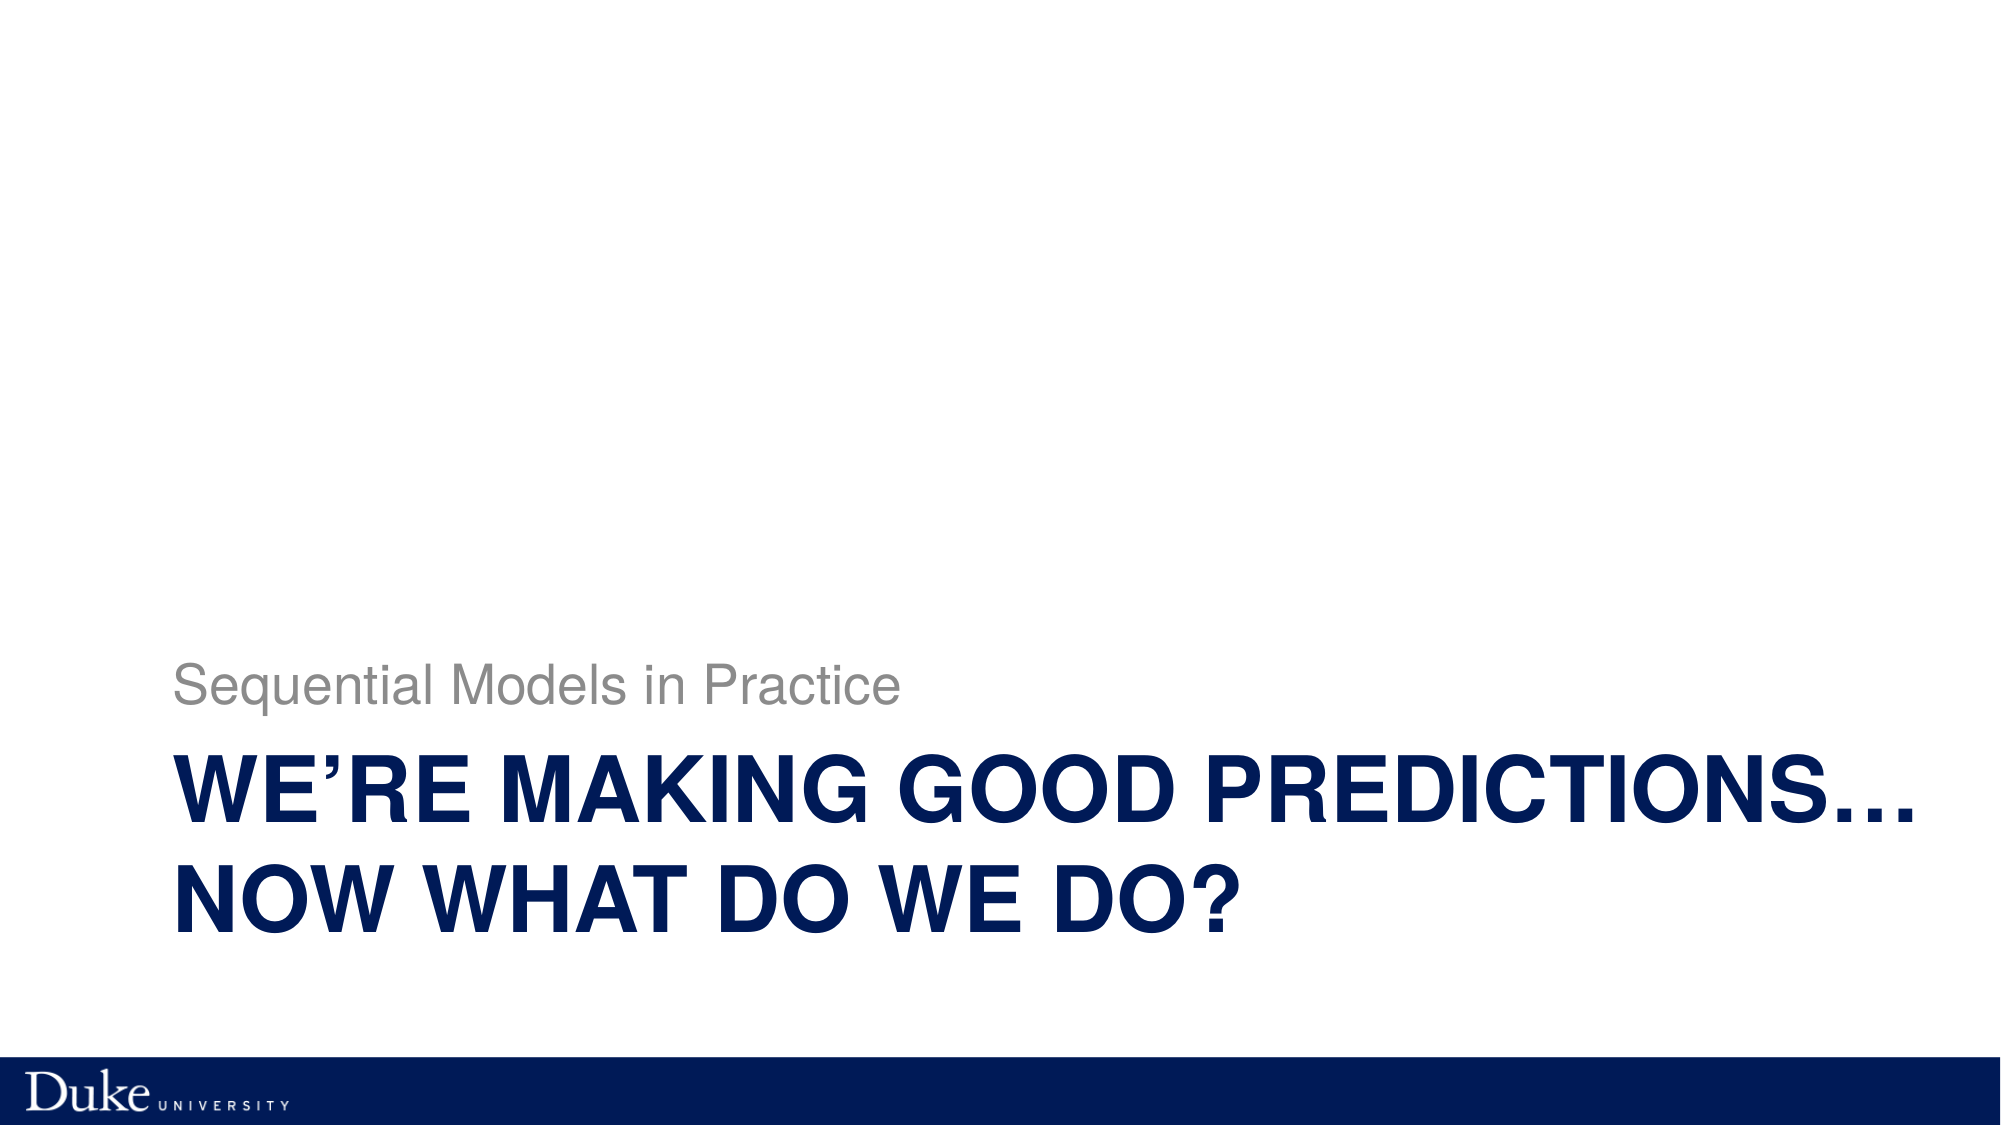

Sequential Models in Practice
# We’re Making Good Predictions… Now What do we do?